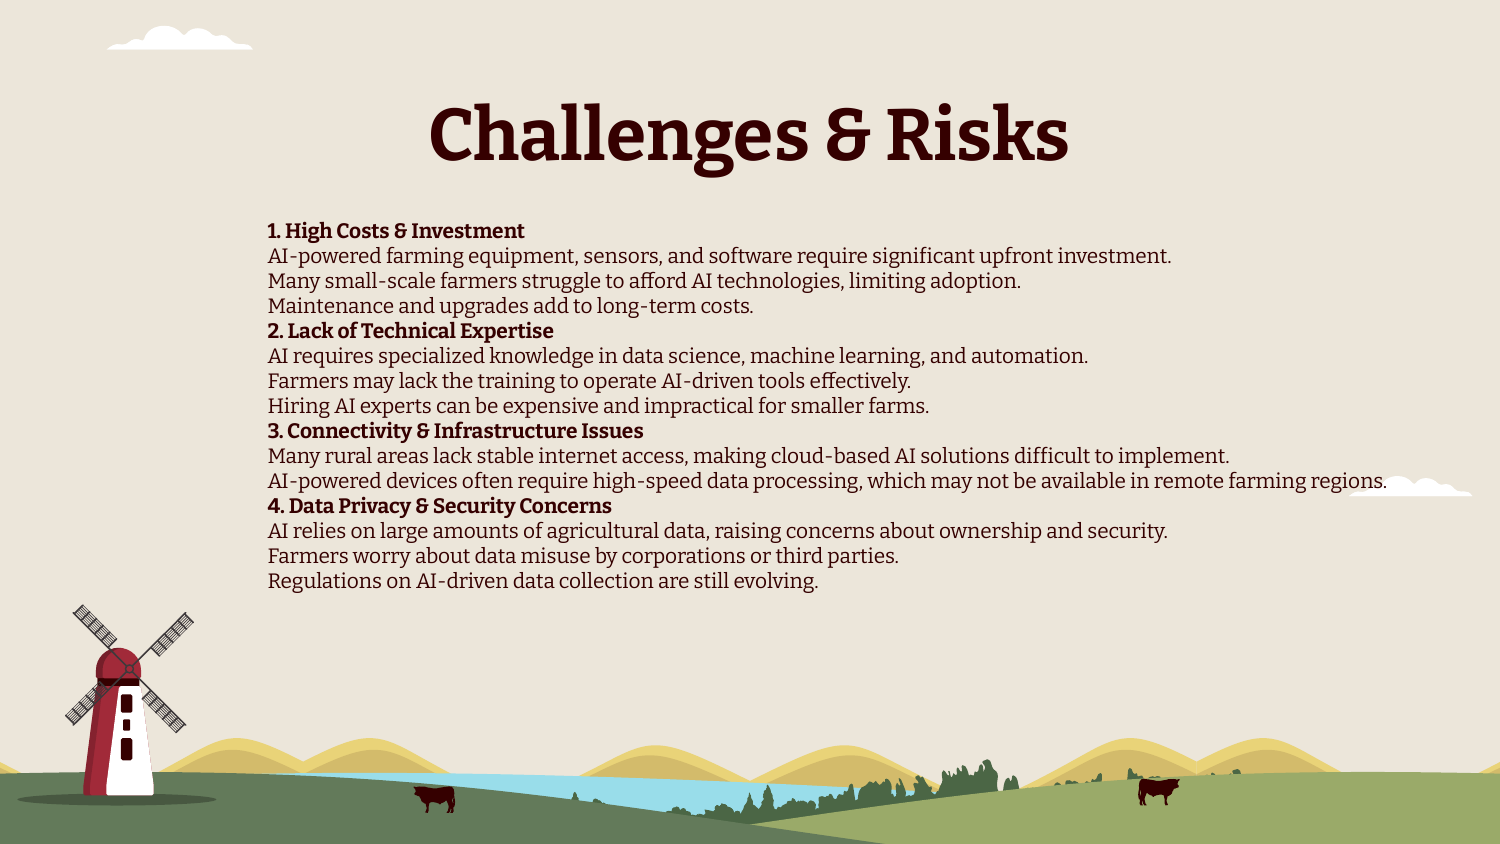

# Challenges & Risks
1. High Costs & Investment
AI-powered farming equipment, sensors, and software require significant upfront investment.
Many small-scale farmers struggle to afford AI technologies, limiting adoption.
Maintenance and upgrades add to long-term costs.
2. Lack of Technical Expertise
AI requires specialized knowledge in data science, machine learning, and automation.
Farmers may lack the training to operate AI-driven tools effectively.
Hiring AI experts can be expensive and impractical for smaller farms.
3. Connectivity & Infrastructure Issues
Many rural areas lack stable internet access, making cloud-based AI solutions difficult to implement.
AI-powered devices often require high-speed data processing, which may not be available in remote farming regions.
4. Data Privacy & Security Concerns
AI relies on large amounts of agricultural data, raising concerns about ownership and security.
Farmers worry about data misuse by corporations or third parties.
Regulations on AI-driven data collection are still evolving.